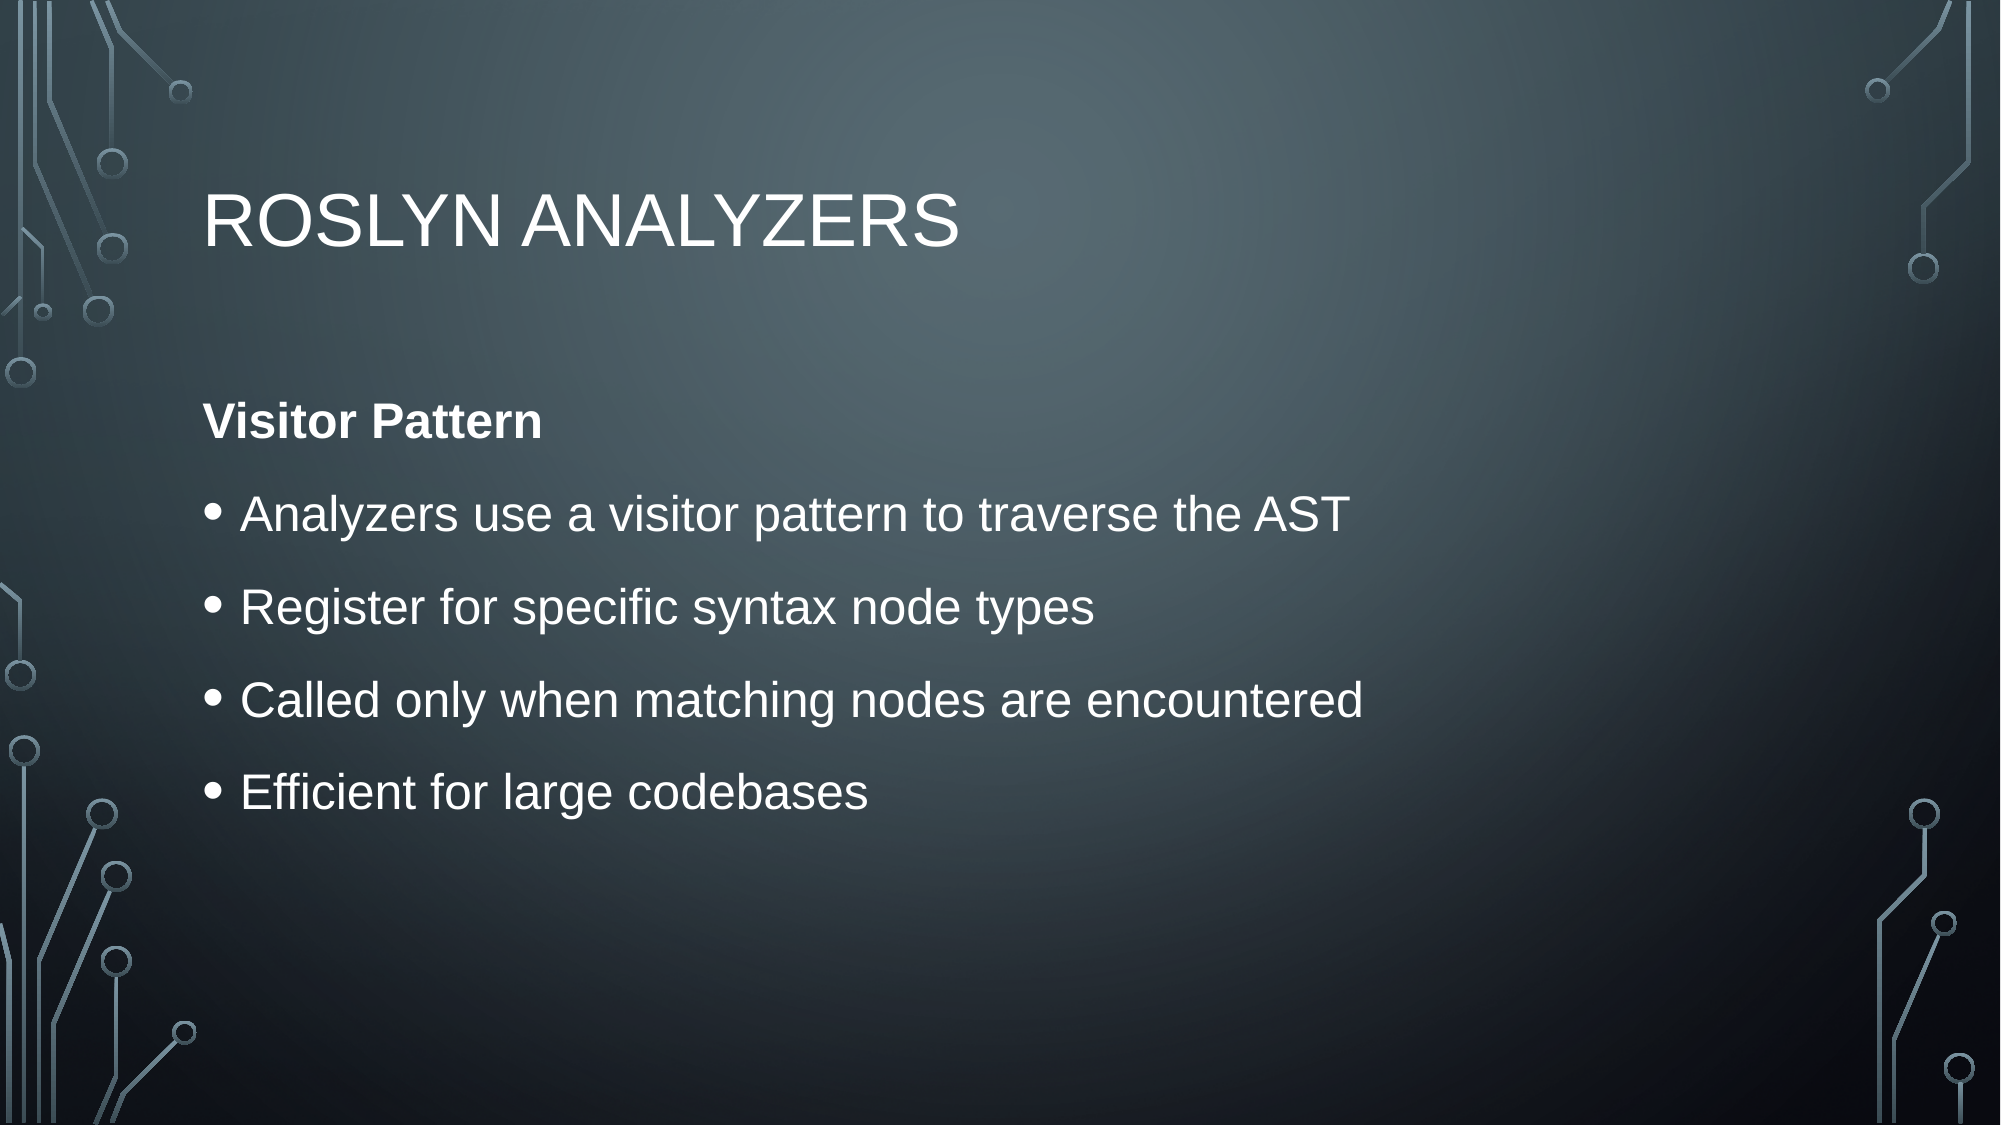

# Roslyn analyzers
Visitor Pattern
Analyzers use a visitor pattern to traverse the AST
Register for specific syntax node types
Called only when matching nodes are encountered
Efficient for large codebases